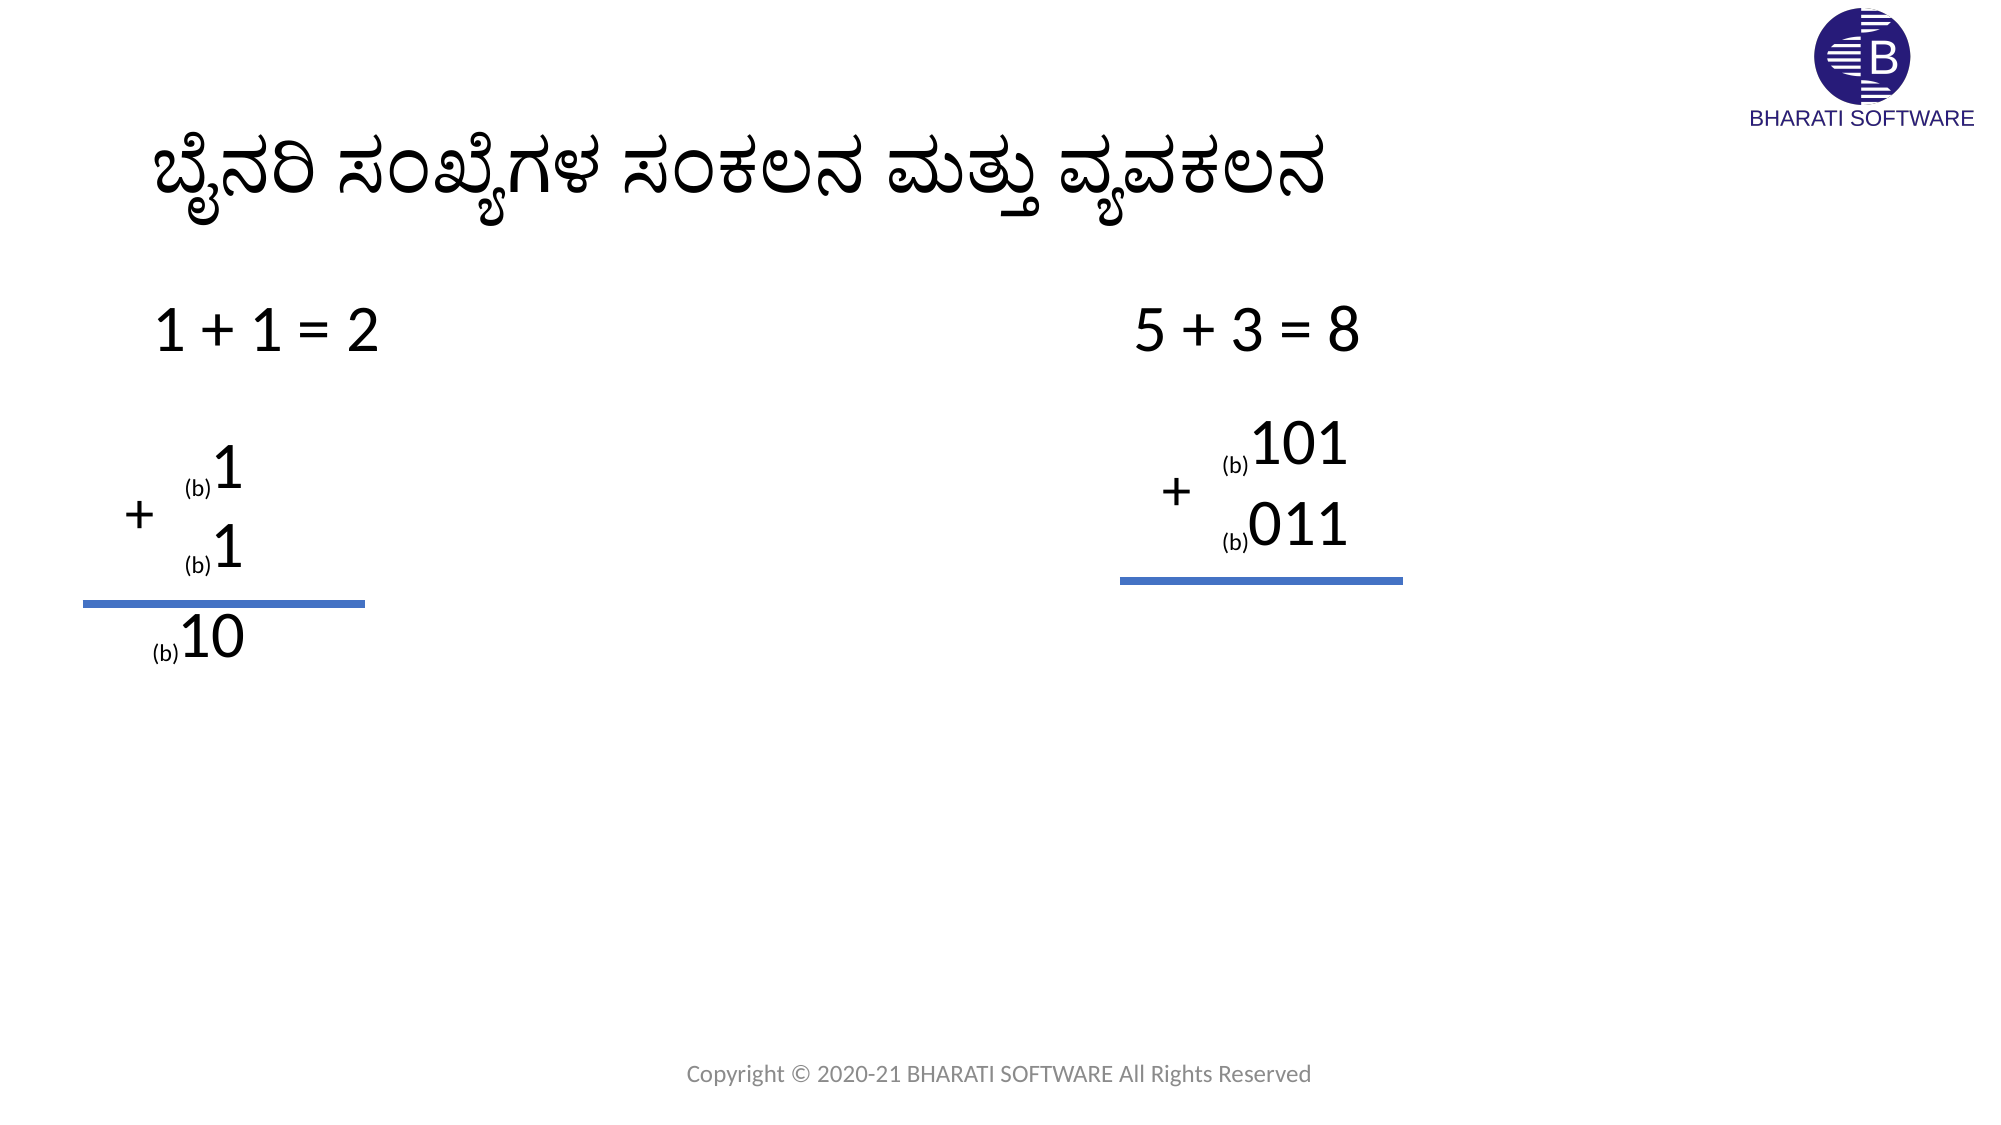

# ಬೈನರಿ ಸಂಖ್ಯೆಗಳ ಸಂಕಲನ ಮತ್ತು ವ್ಯವಕಲನ
5 + 3 = 8
1 + 1 = 2
101
011
(b)
1
1
(b)
 +
 +
(b)
(b)
10
(b)
Copyright © 2020-21 BHARATI SOFTWARE All Rights Reserved